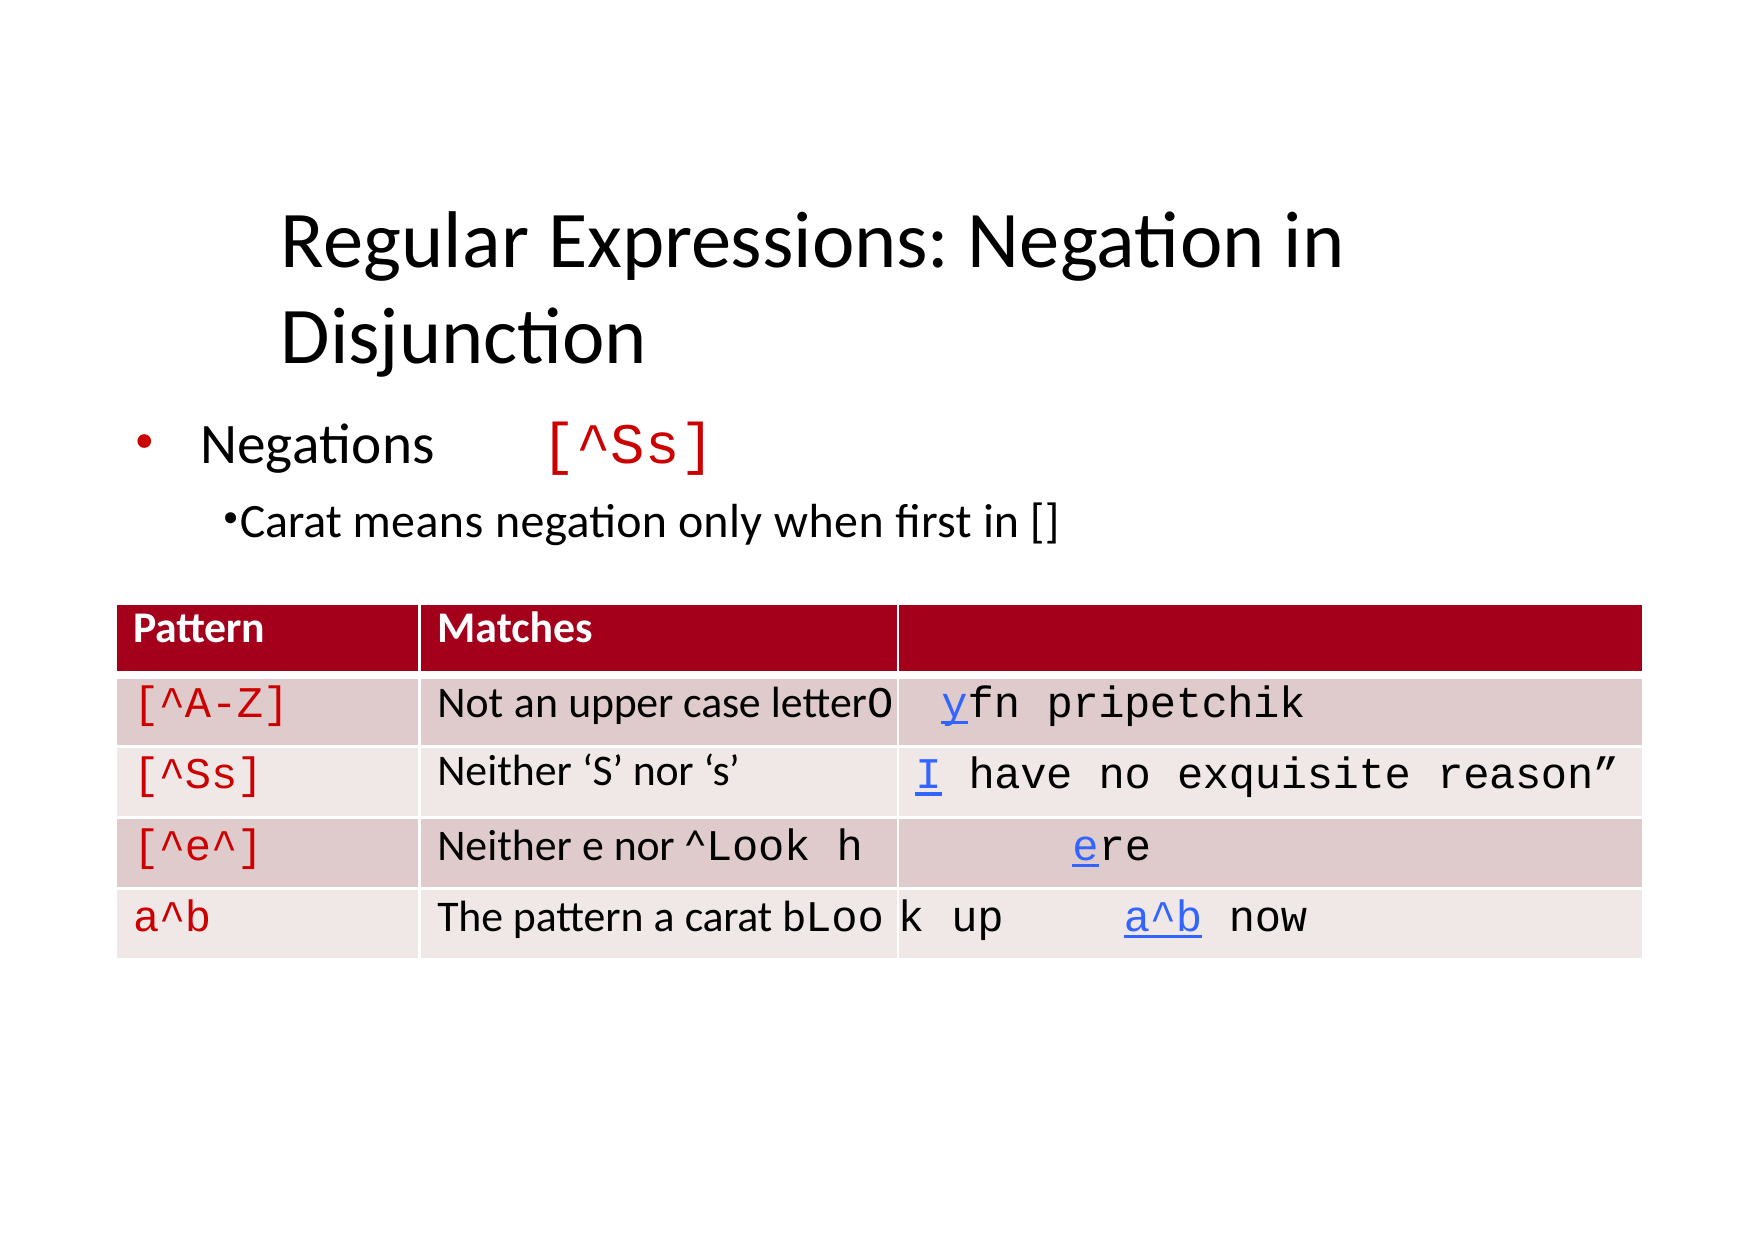

# Regular Expressions: Negation in Disjunction
Negations	[^Ss]
Carat means negation only when first in []
| Pattern | Matches |  |
| --- | --- | --- |
| [^A-Z] | Not an upper case letterO | yfn pripetchik |
| [^Ss] | Neither ‘S’ nor ‘s’ | I have no exquisite reason” |
| [^e^] | Neither e nor ^Look h | ere |
| a^b | The pattern a carat bLoo | k up a^b now |